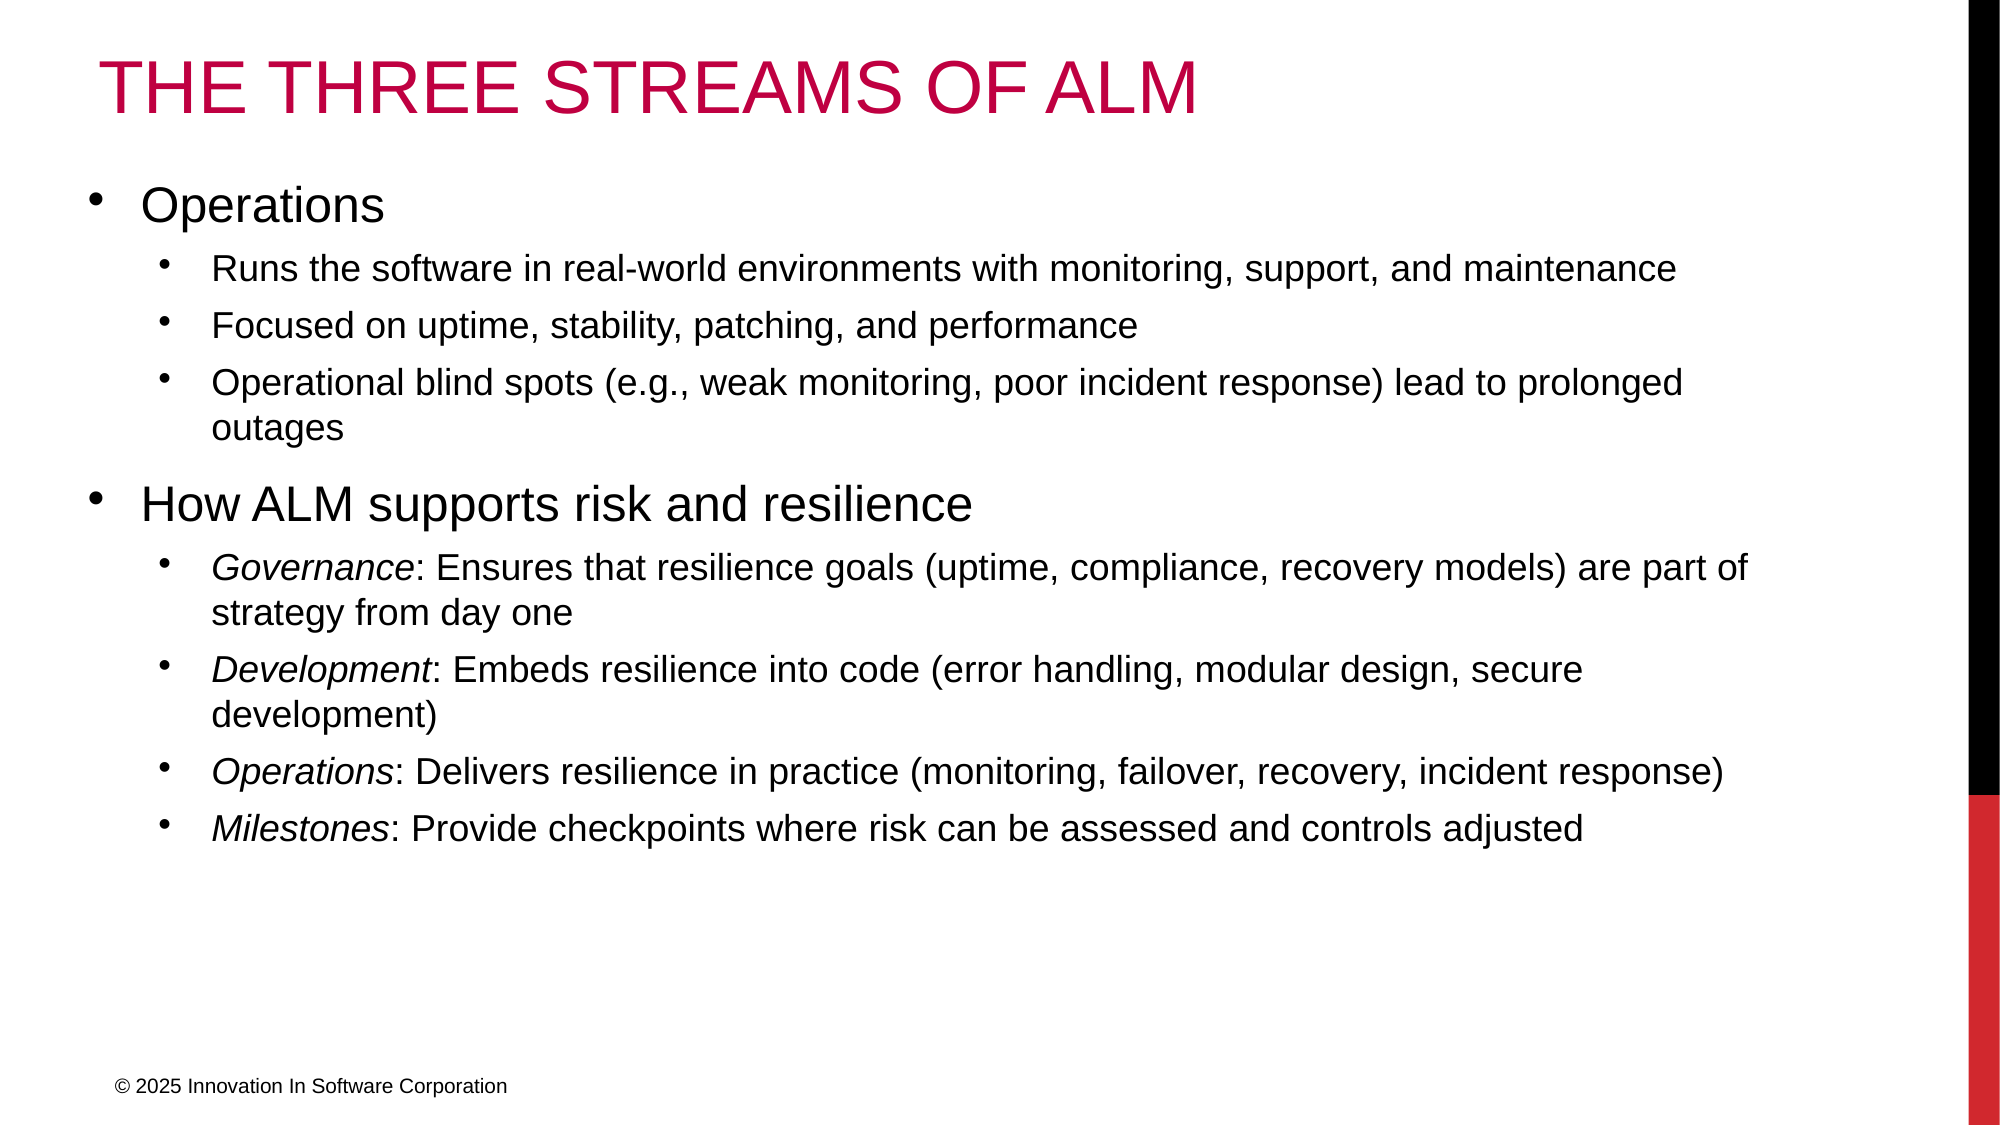

# The Three Streams of ALM
Operations
Runs the software in real-world environments with monitoring, support, and maintenance
Focused on uptime, stability, patching, and performance
Operational blind spots (e.g., weak monitoring, poor incident response) lead to prolonged outages
How ALM supports risk and resilience
Governance: Ensures that resilience goals (uptime, compliance, recovery models) are part of strategy from day one
Development: Embeds resilience into code (error handling, modular design, secure development)
Operations: Delivers resilience in practice (monitoring, failover, recovery, incident response)
Milestones: Provide checkpoints where risk can be assessed and controls adjusted
© 2025 Innovation In Software Corporation